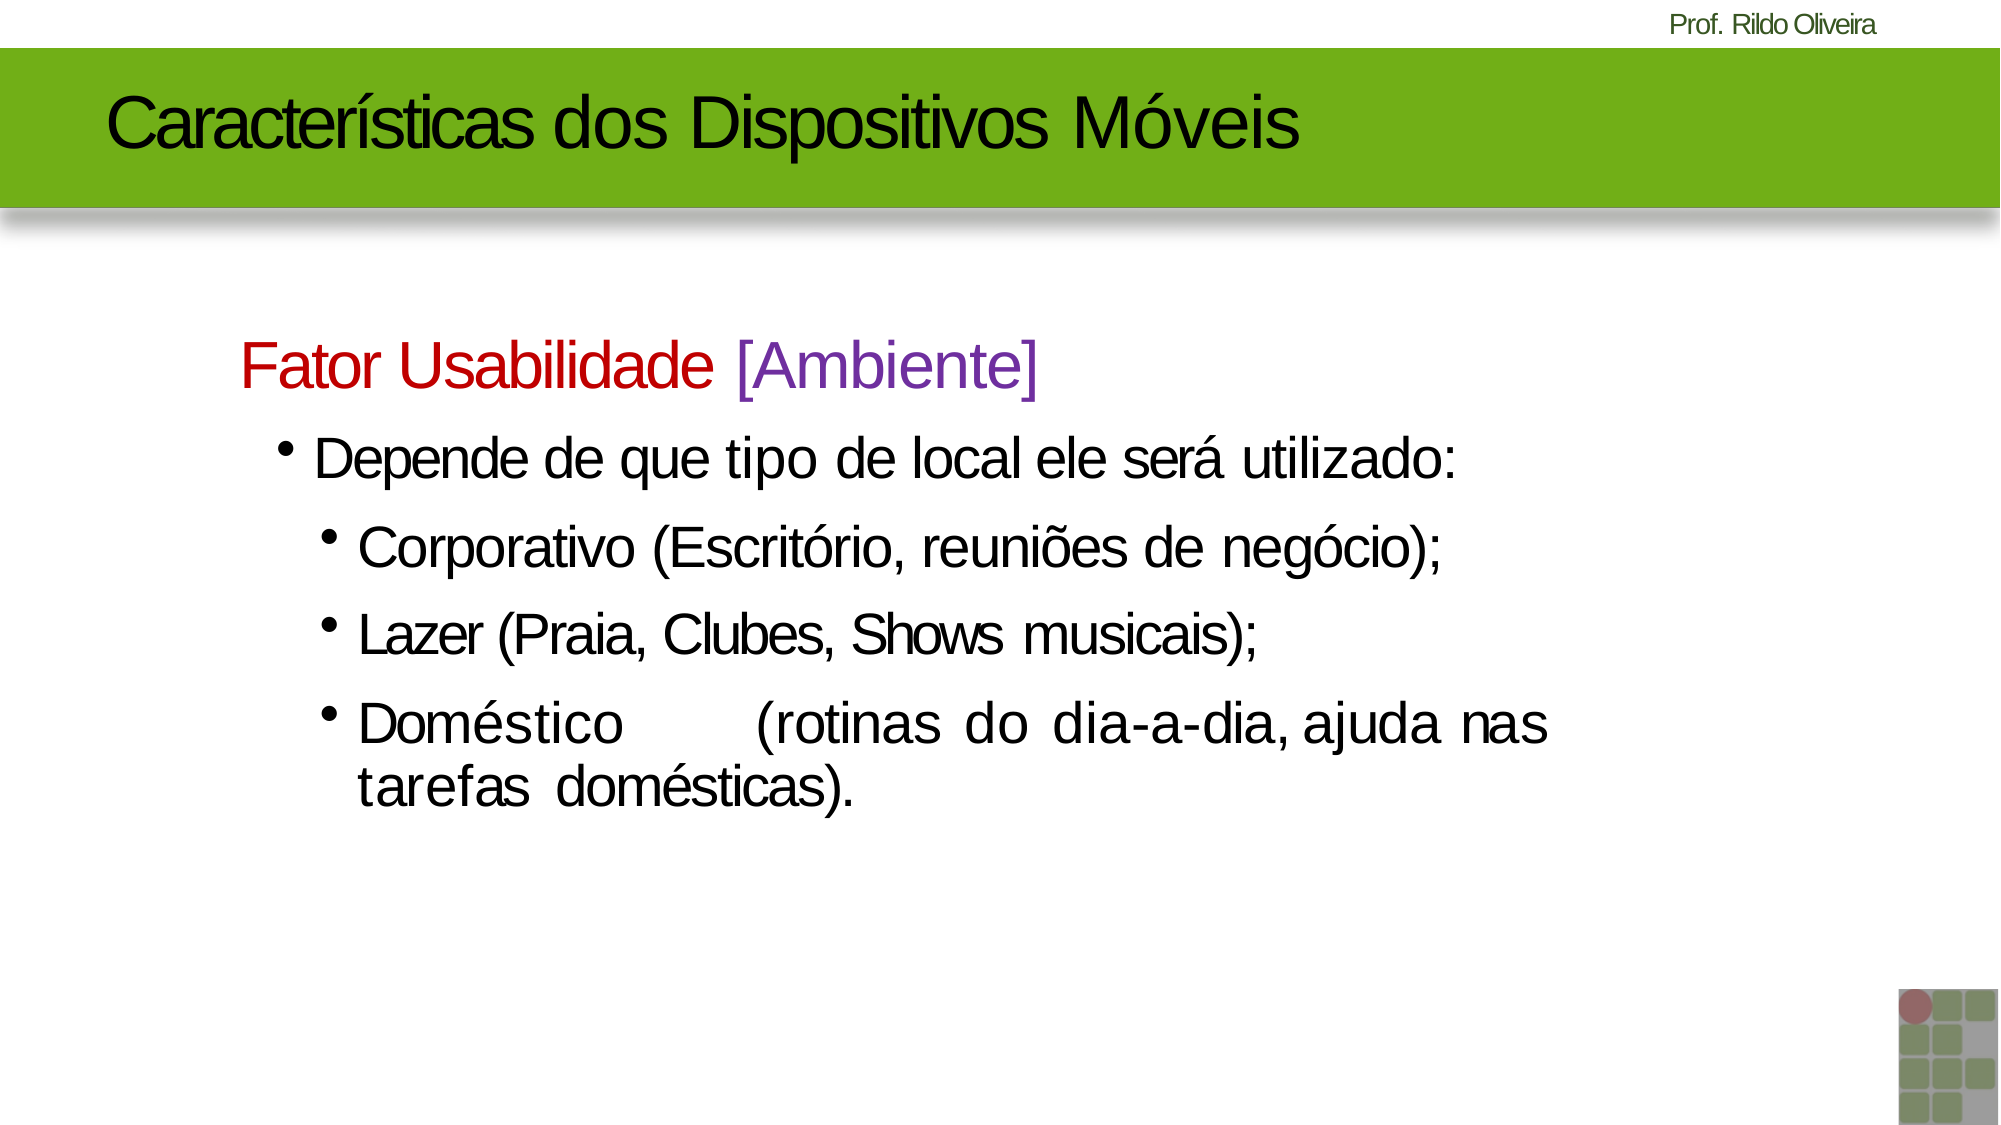

#
Características dos Dispositivos Móveis
Fator Usabilidade [Ambiente]
Depende de que tipo de local ele será utilizado:
Corporativo (Escritório, reuniões de negócio);
Lazer (Praia, Clubes, Shows musicais);
Doméstico	(rotinas	do	dia-a-dia,	ajuda	nas	tarefas  domésticas).